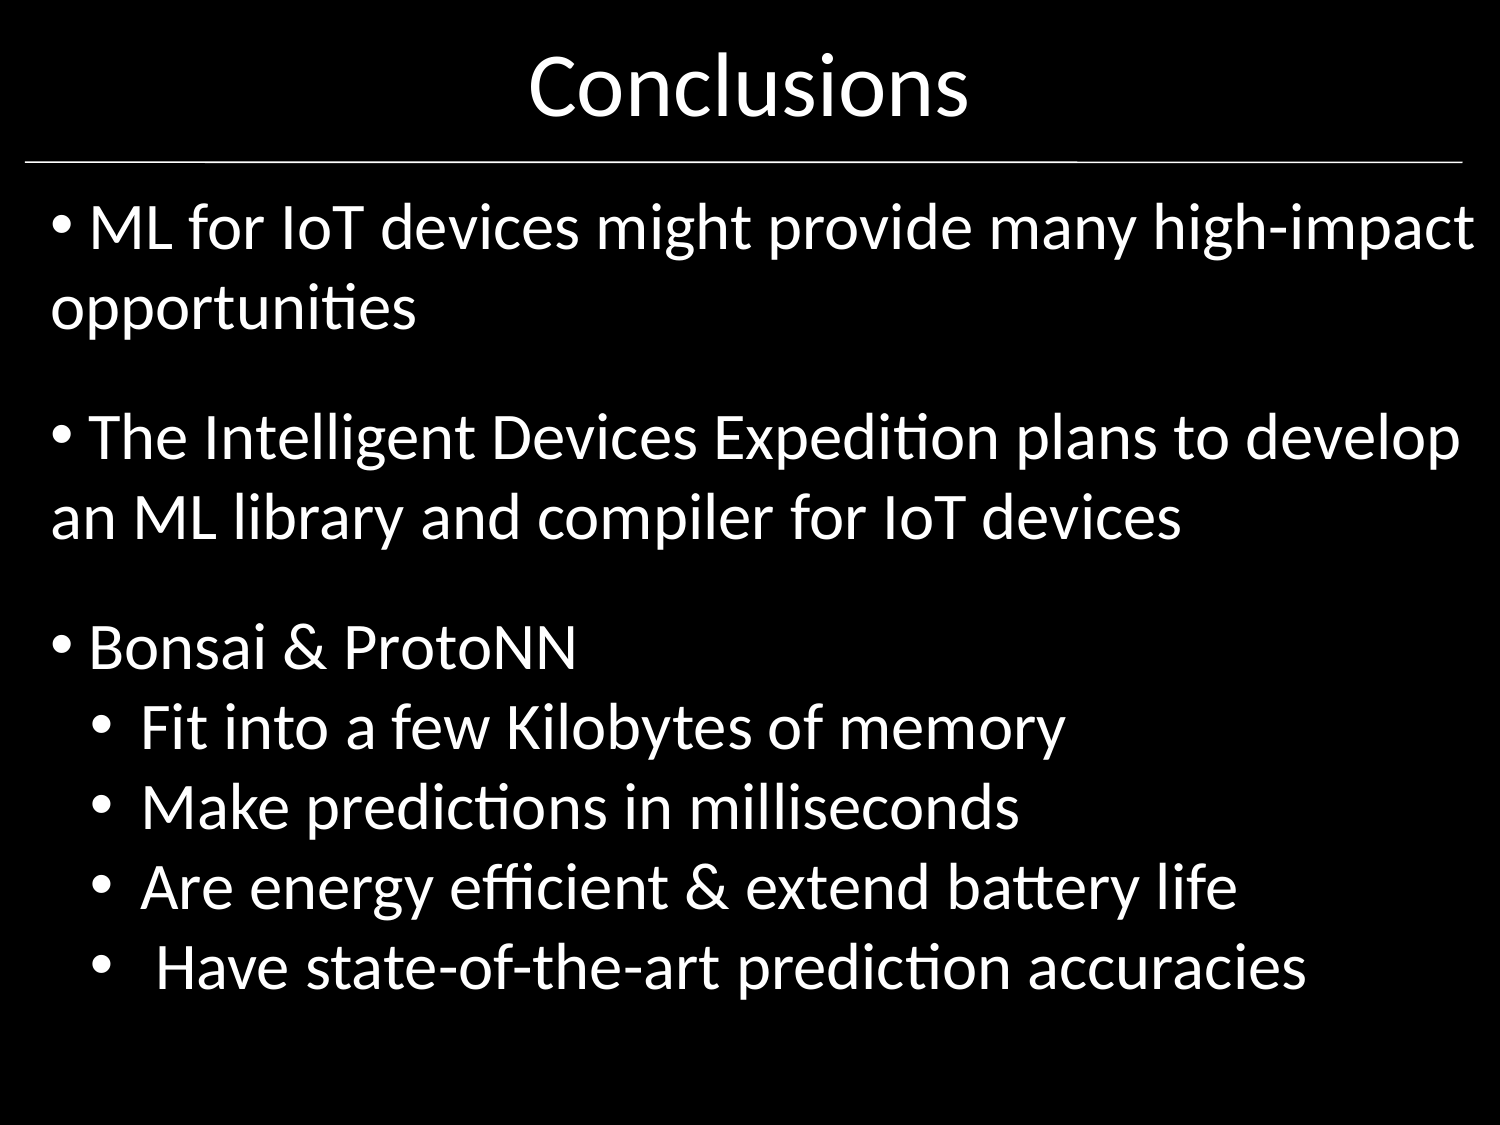

Conclusions

 ML for IoT devices might provide many high-impact opportunities

 The Intelligent Devices Expedition plans to develop an ML library and compiler for IoT devices

 Bonsai & ProtoNN
 Fit into a few Kilobytes of memory
 Make predictions in milliseconds
 Are energy efficient & extend battery life
  Have state-of-the-art prediction accuracies